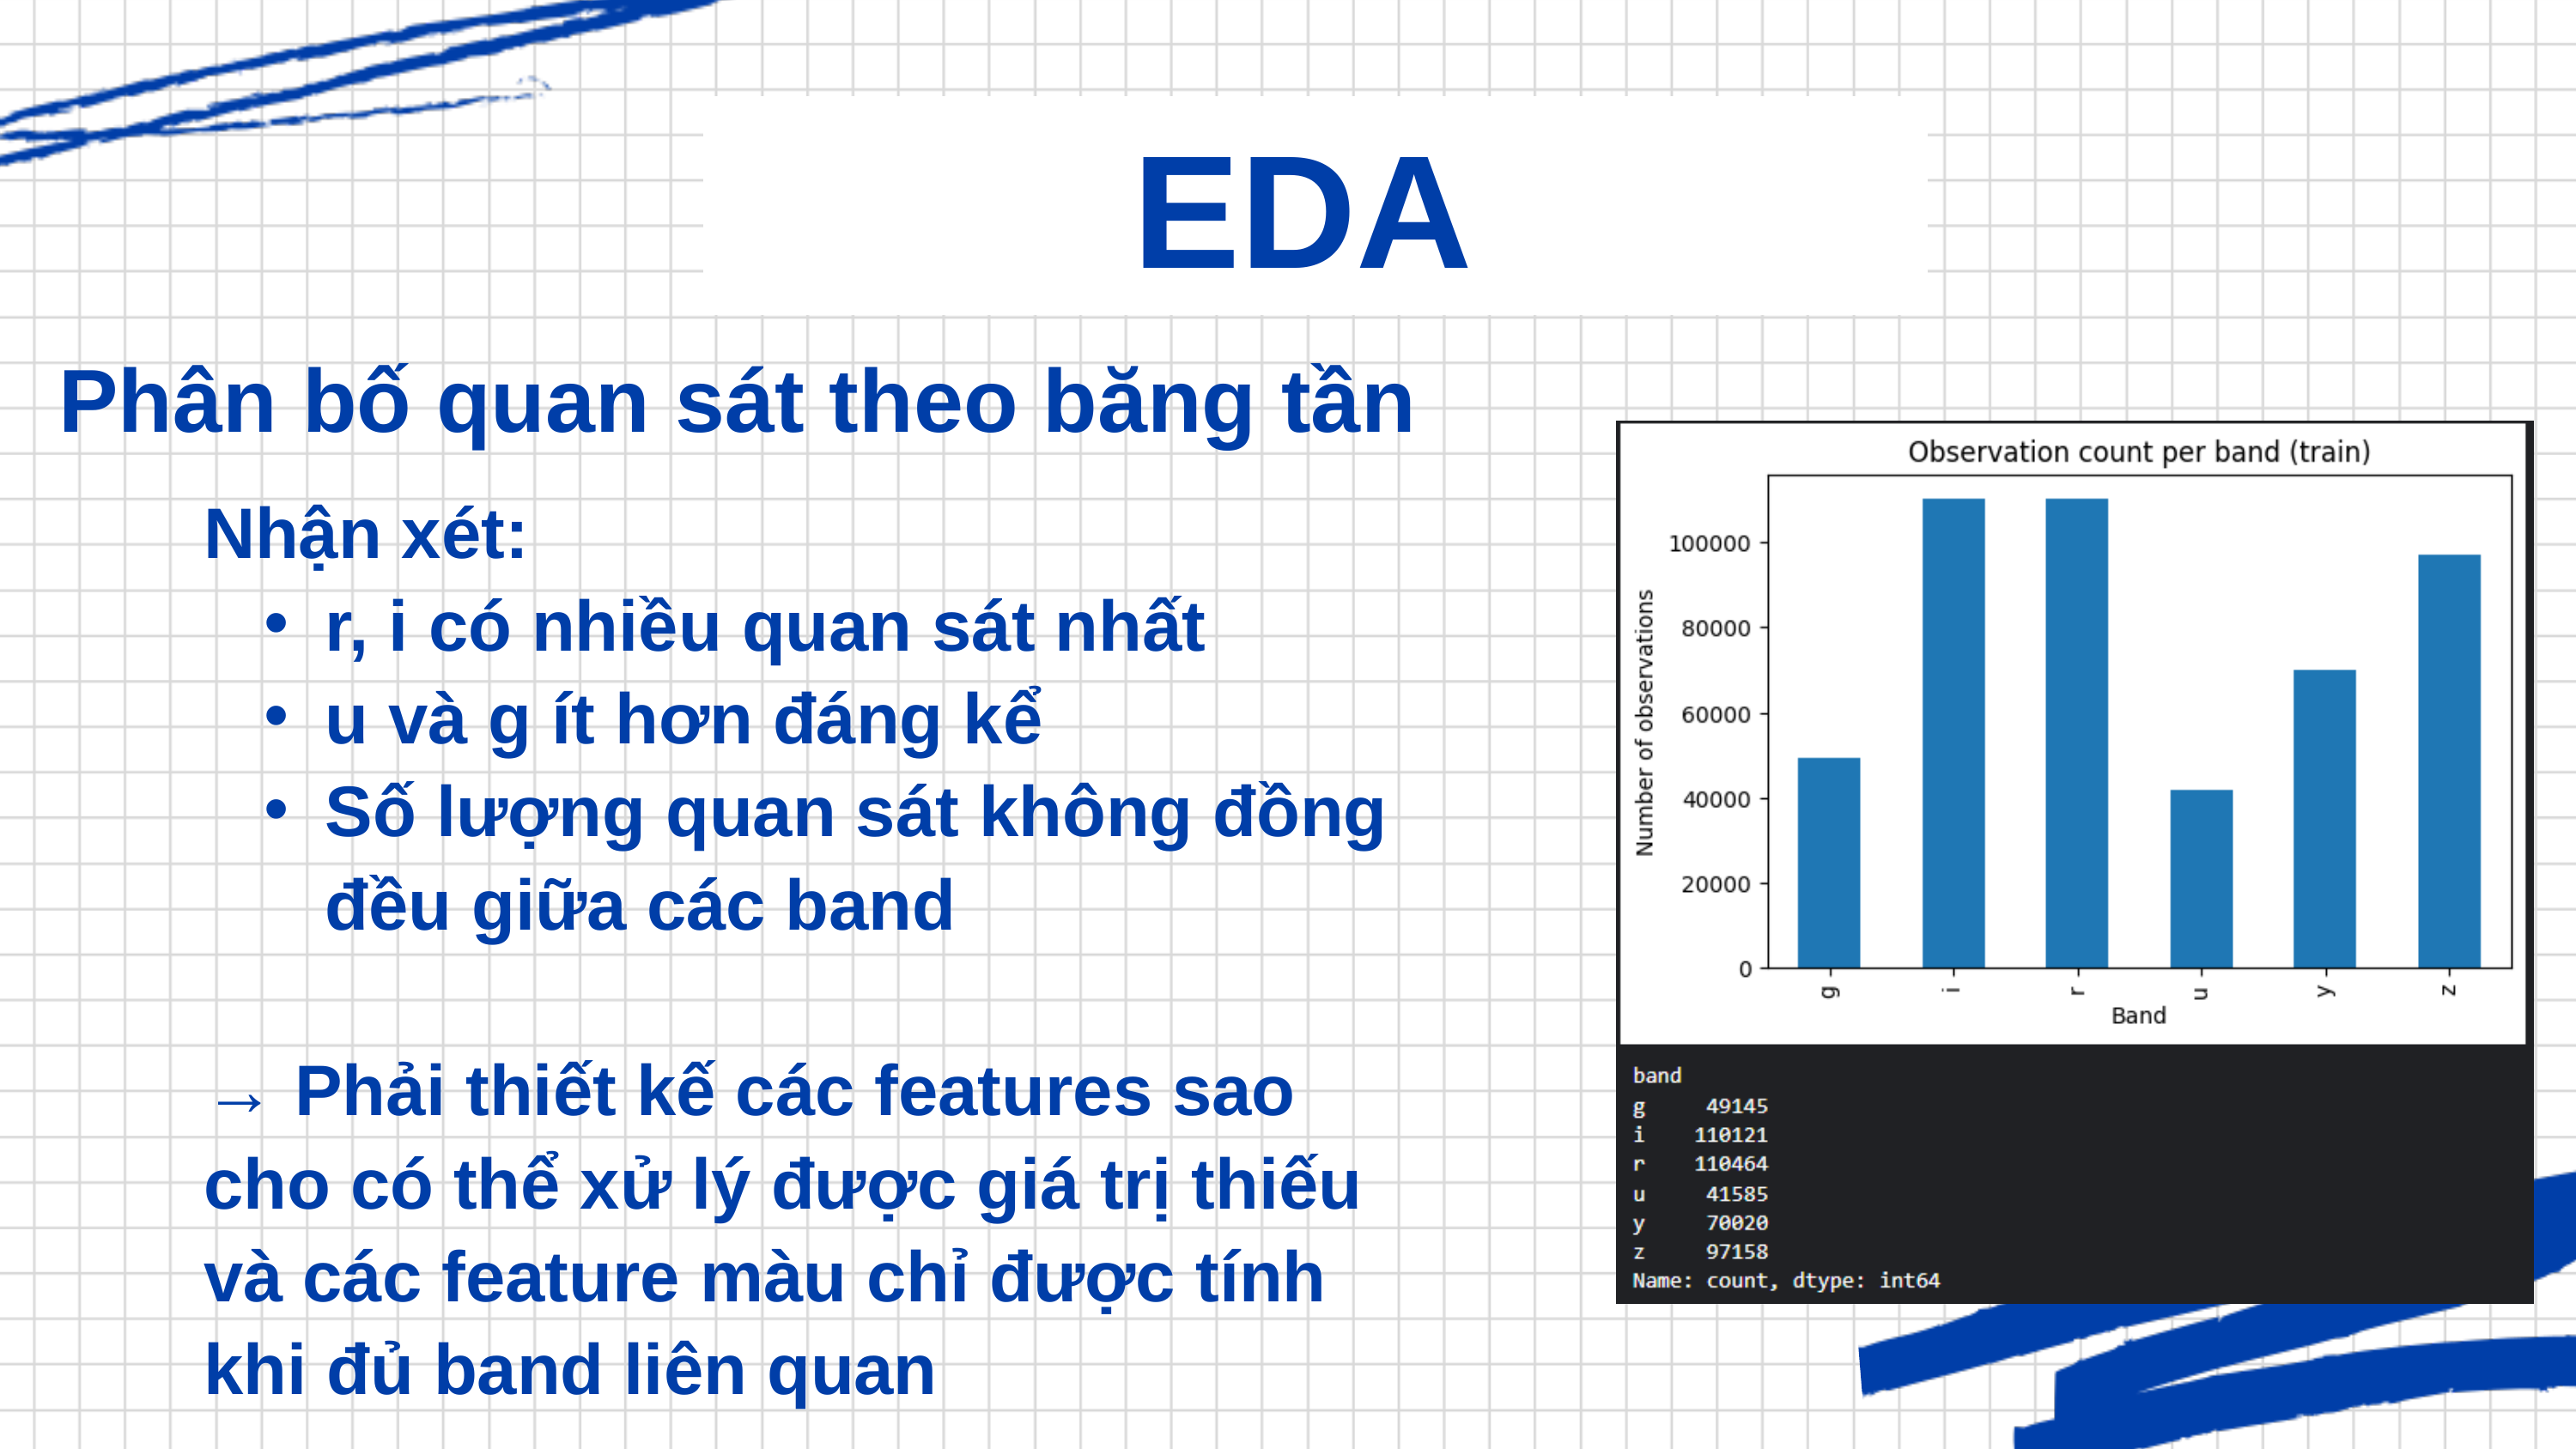

EDA
Phân bố quan sát theo băng tần

Nhận xét:
r, i có nhiều quan sát nhất
u và g ít hơn đáng kể
Số lượng quan sát không đồng đều giữa các band

→ Phải thiết kế các features sao cho có thể xử lý được giá trị thiếu và các feature màu chỉ được tính khi đủ band liên quan